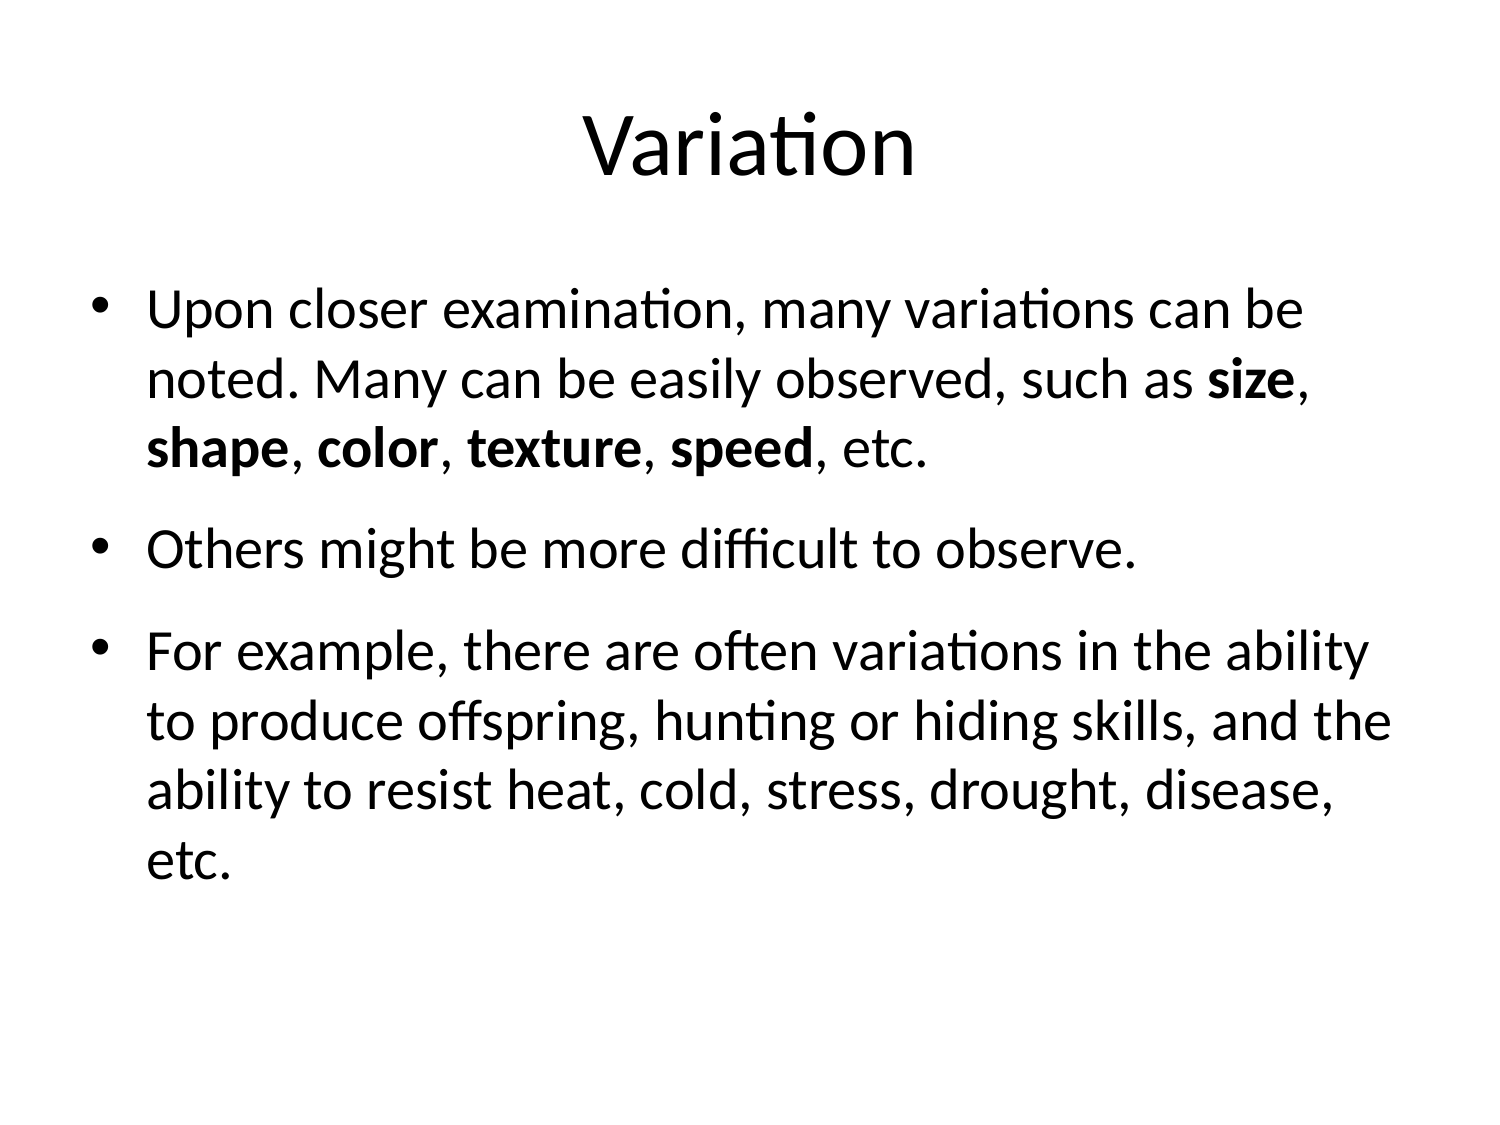

# Variation
Upon closer examination, many variations can be noted. Many can be easily observed, such as size, shape, color, texture, speed, etc.
Others might be more difficult to observe.
For example, there are often variations in the ability to produce offspring, hunting or hiding skills, and the ability to resist heat, cold, stress, drought, disease, etc.